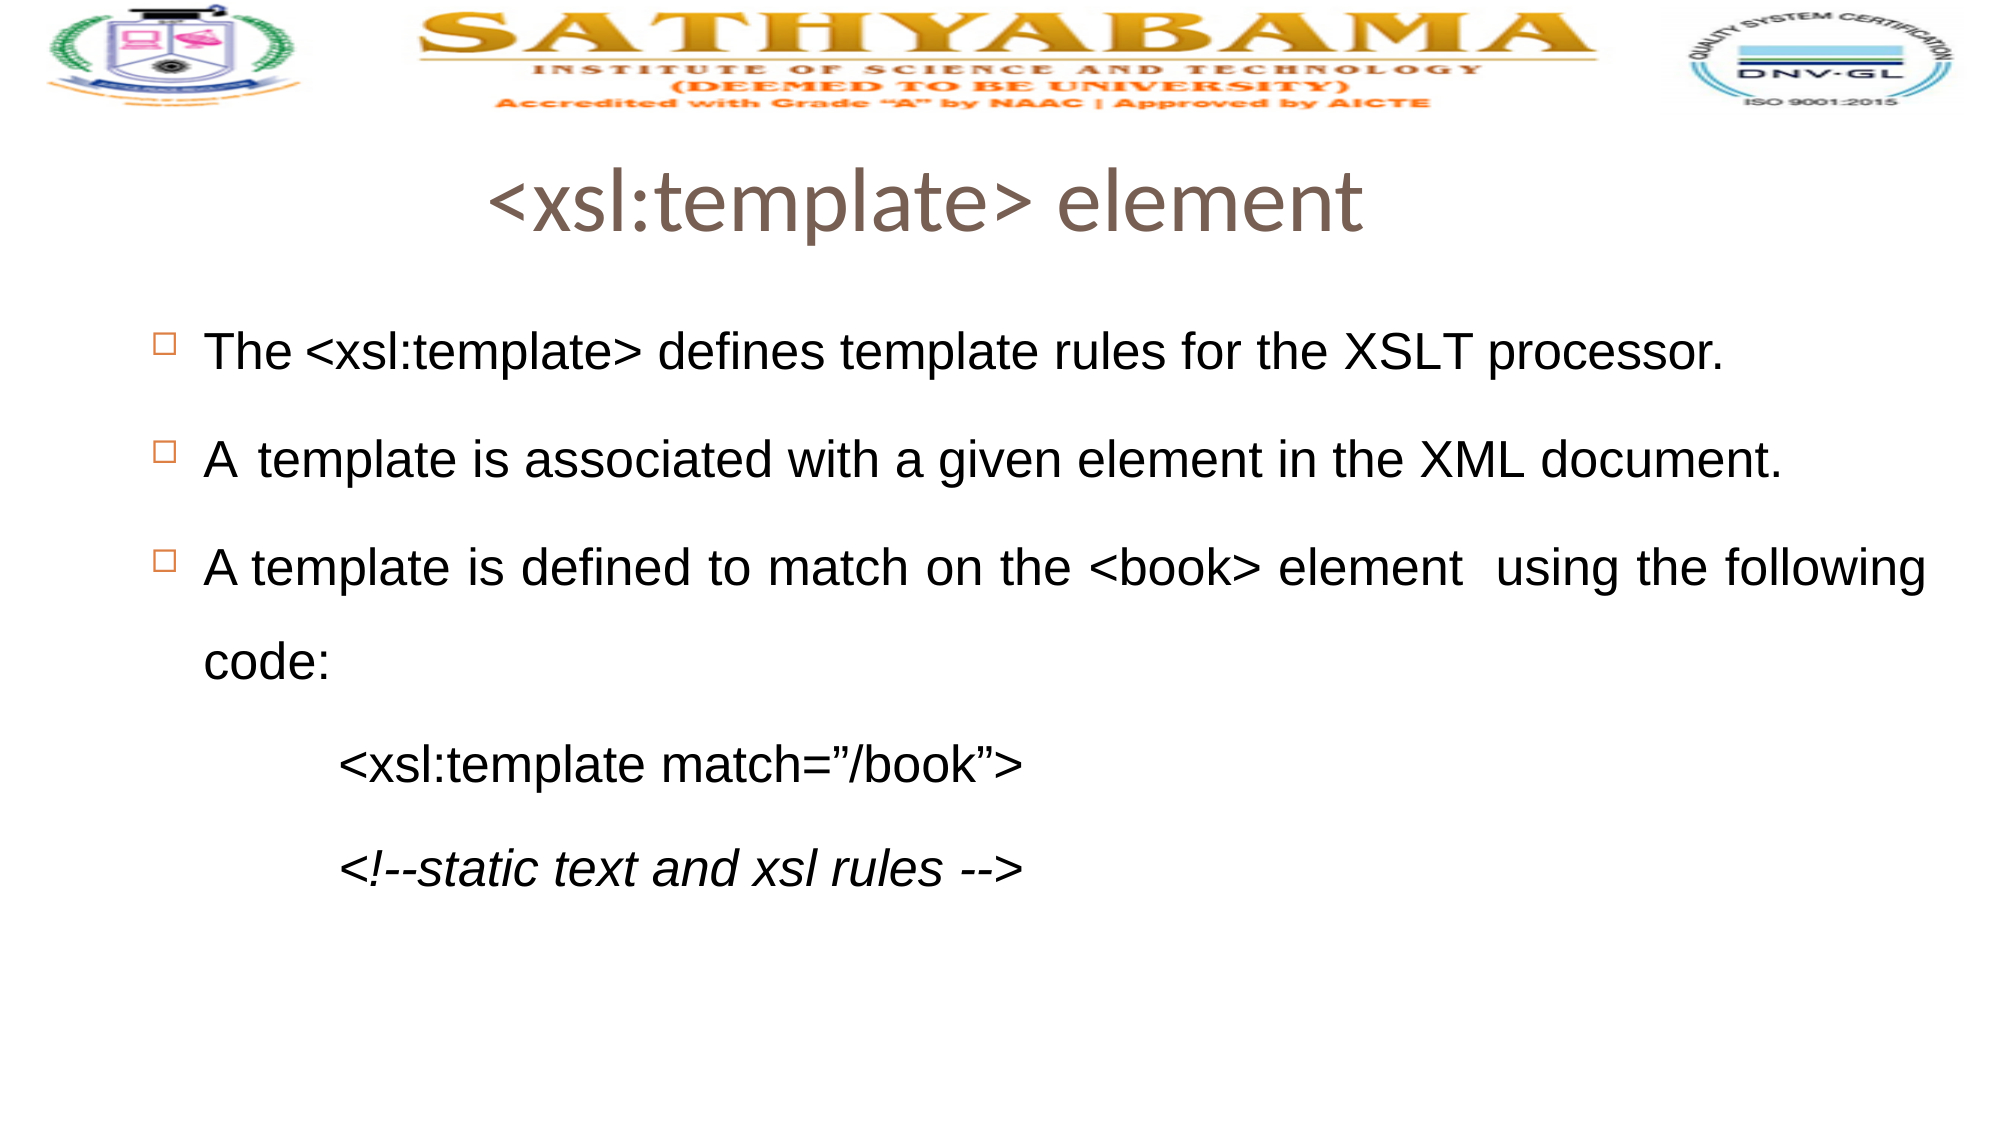

# <xsl:template> element
The <xsl:template> defines template rules for the XSLT processor.
A	template is associated with a given element in the XML document.
A template is defined to match on the <book> element  using the following code:
<xsl:template match=”/book”>
<!--static text and xsl rules -->